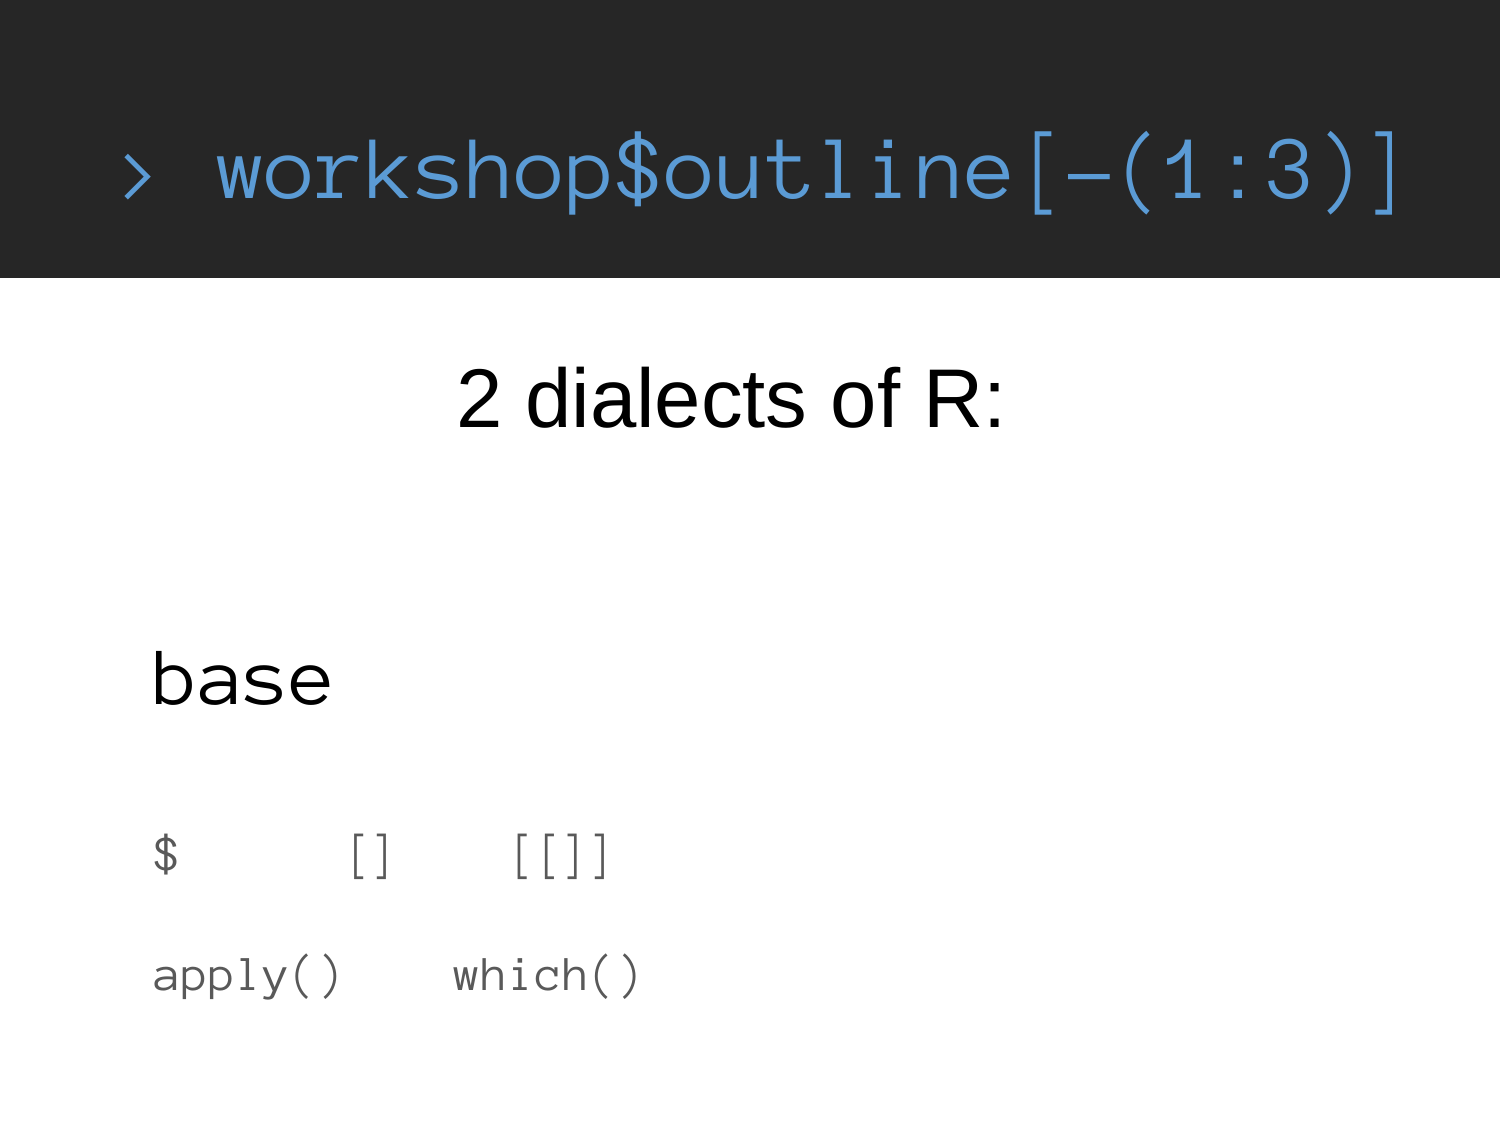

# > workshop$outline[-(1:3)]
2 dialects of R:
base

$      []    [[]]

apply()    which()